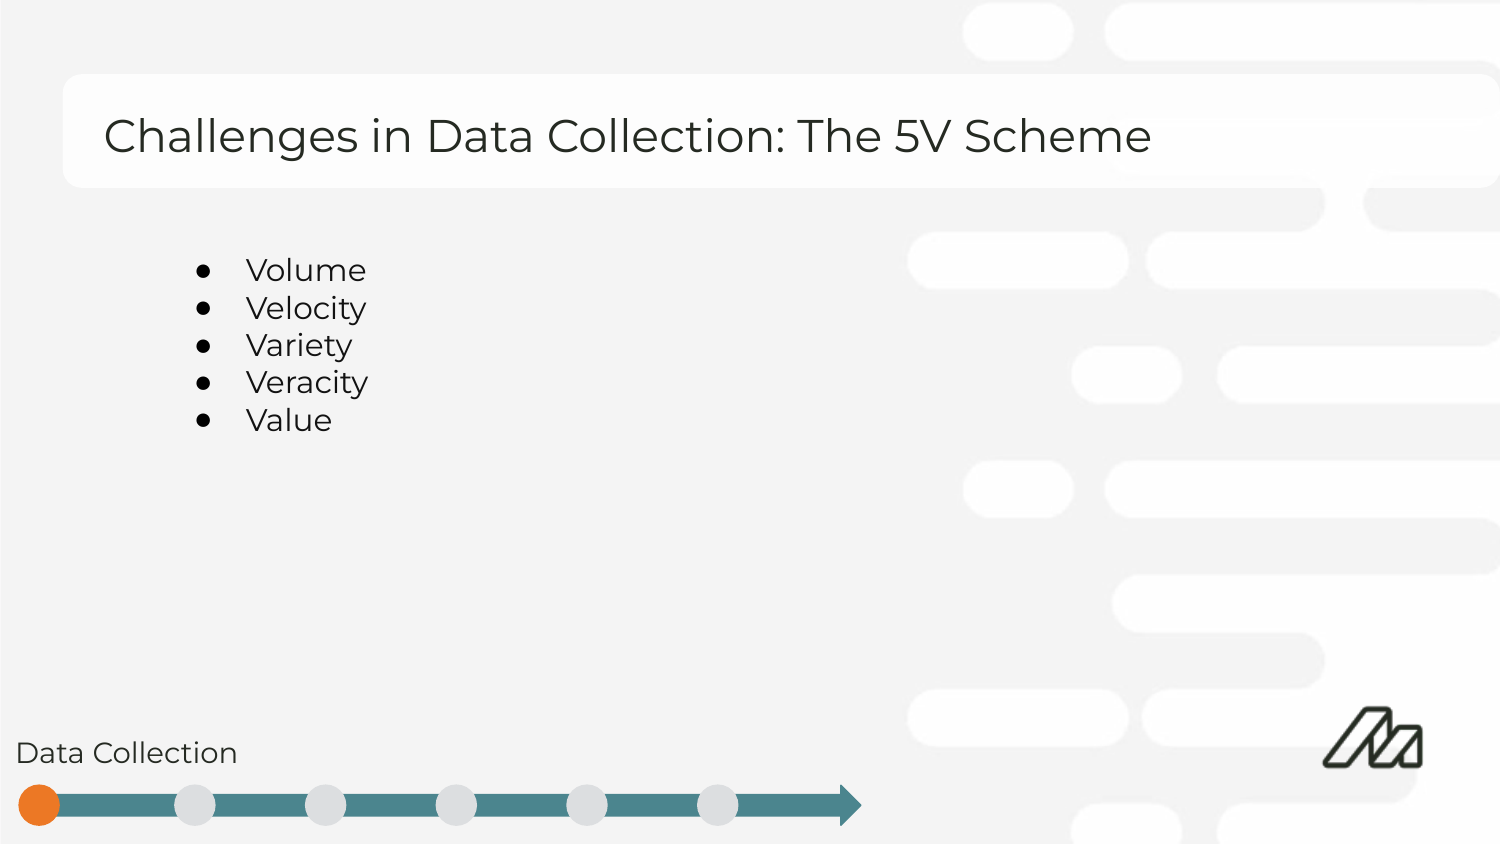

# Challenges in Data Collection: The 5V Scheme
Volume
Velocity
Variety
Veracity
Value
Data Collection